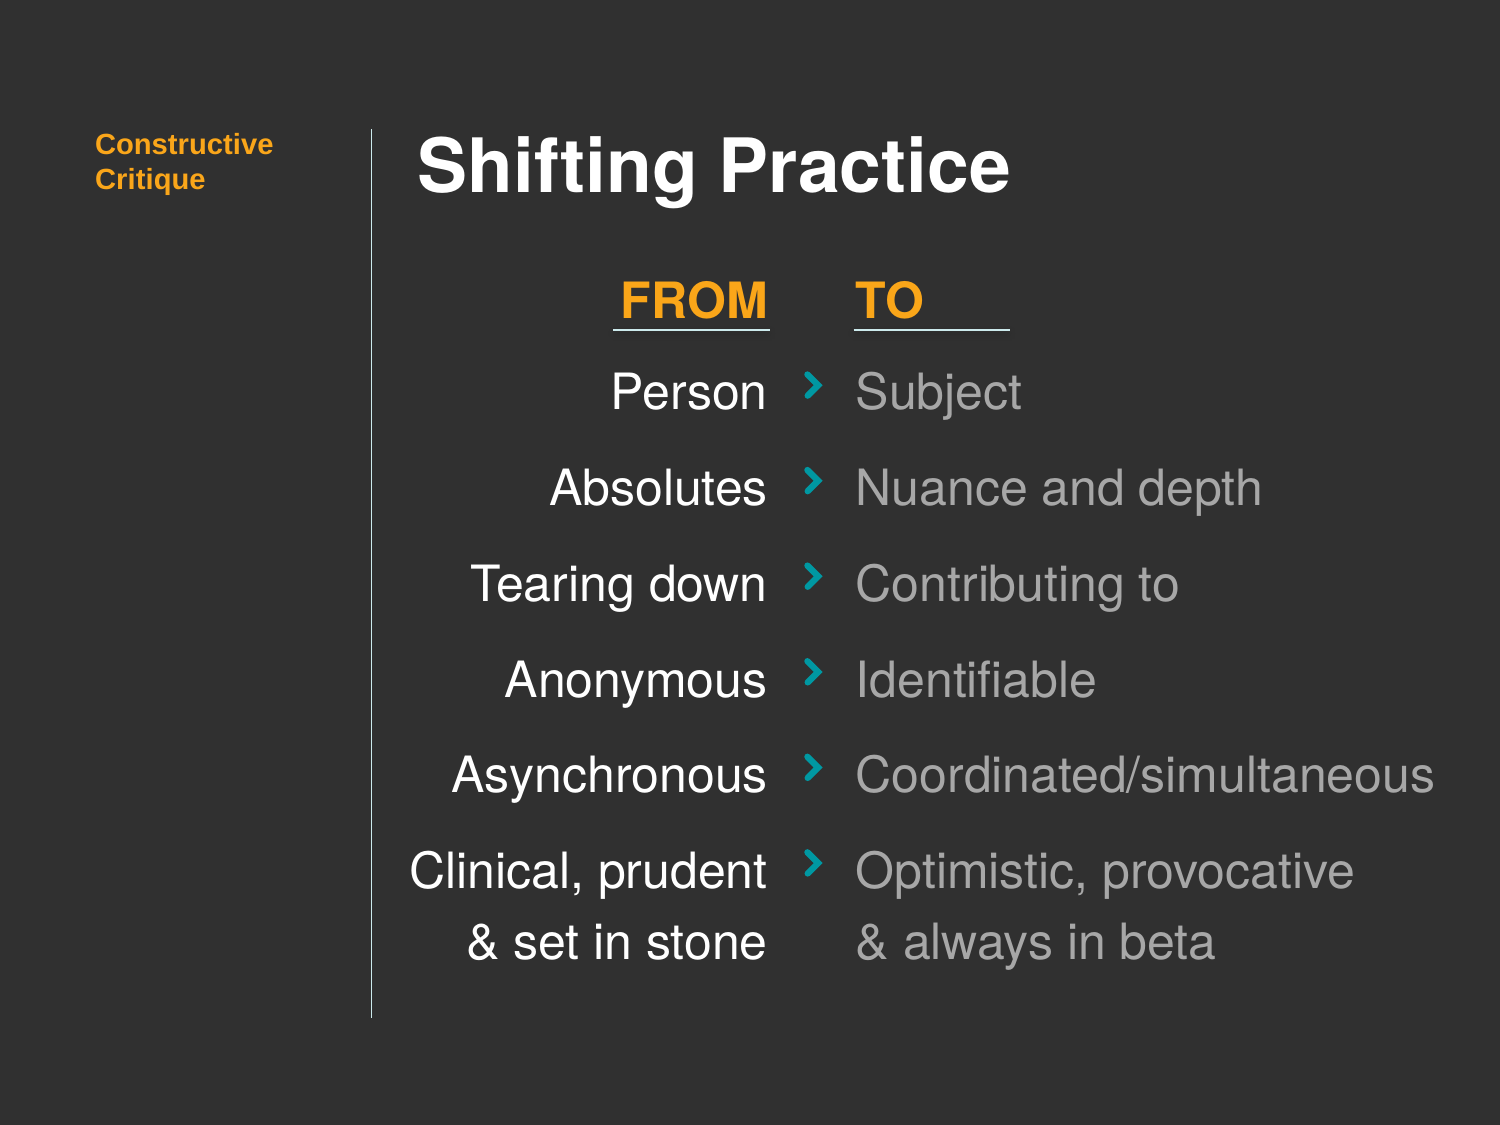

# Shifting Practice
Constructive Critique

FROM
Person
Absolutes
Tearing down
Anonymous
Asynchronous
Clinical, prudent
& set in stone

TO
Subject
Nuance and depth
Contributing to
Identifiable
Coordinated/simultaneous
Optimistic, provocative
& always in beta